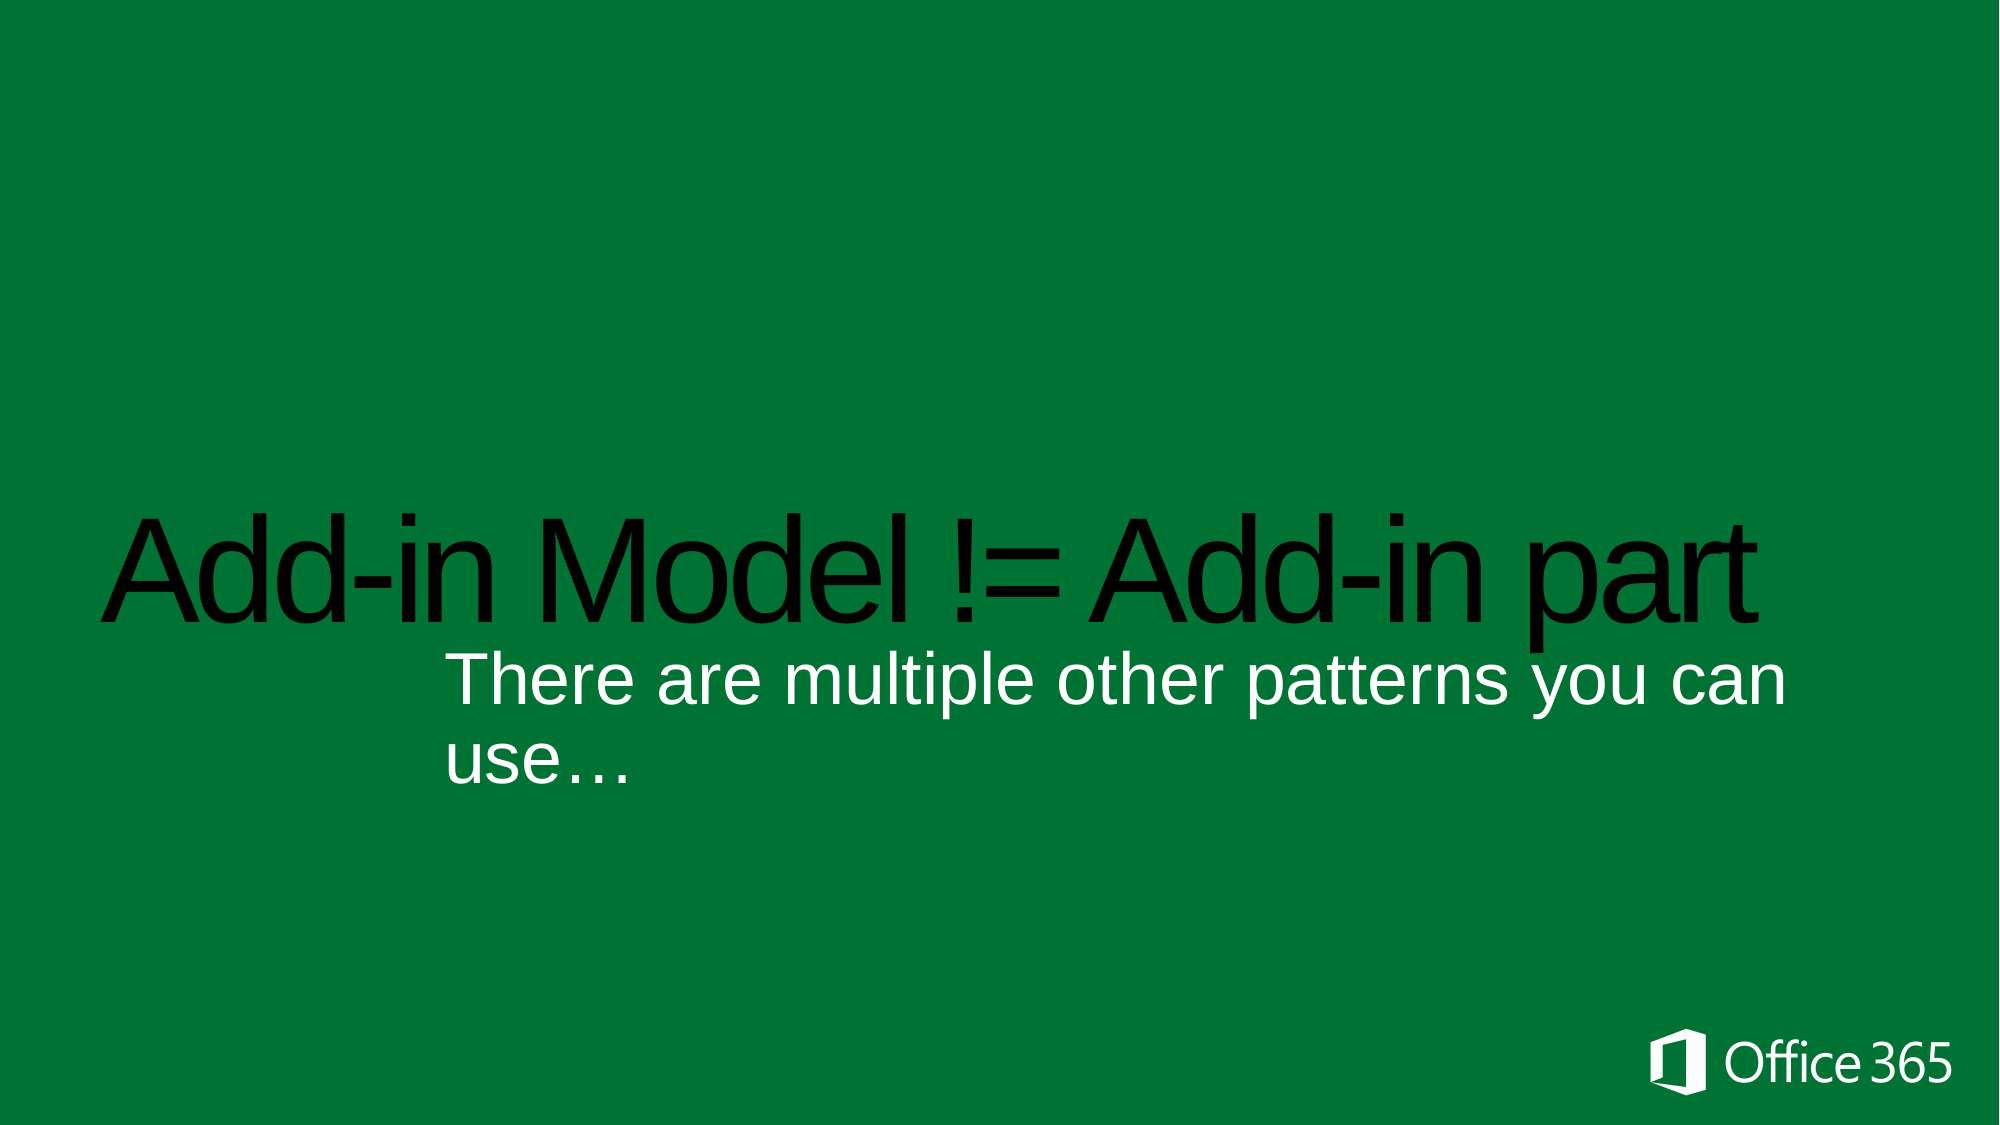

# Add-in Model != Add-in part
There are multiple other patterns you can use…